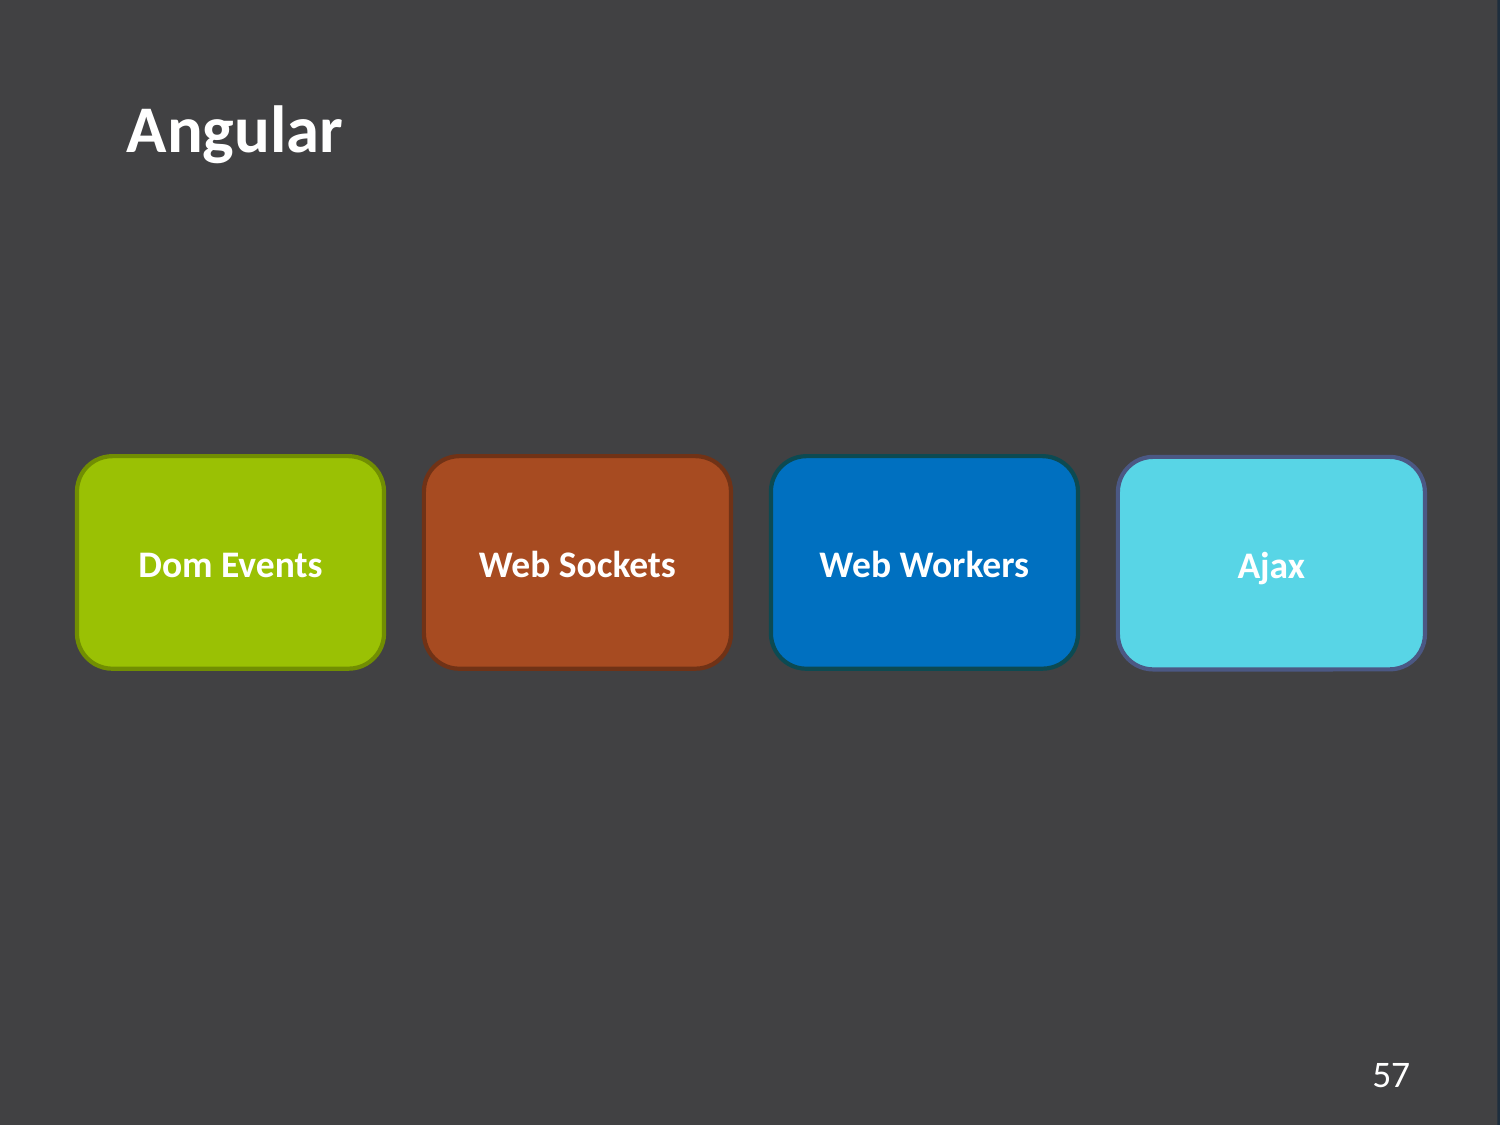

Angular
Dom Events
Web Sockets
Web Workers
Ajax
57